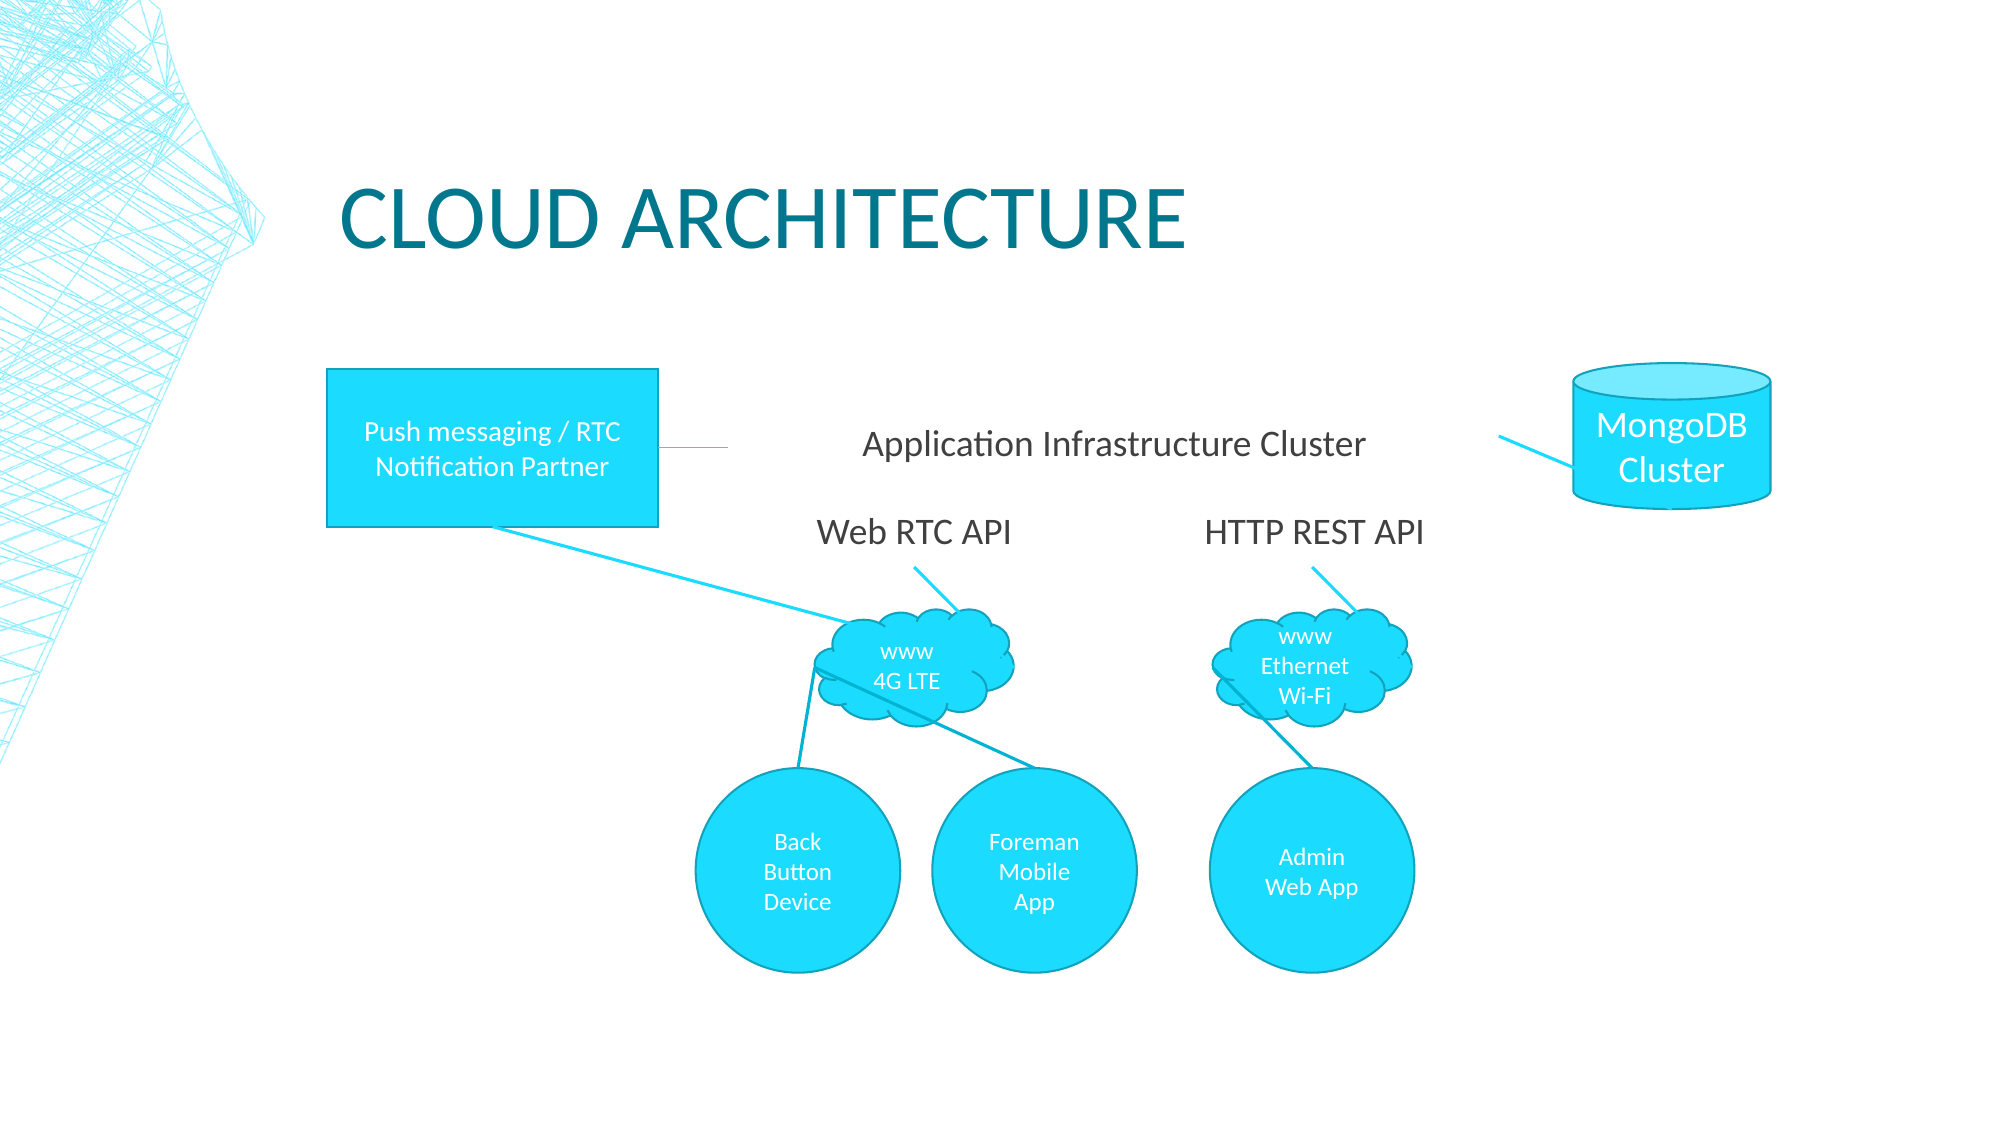

# CLOUD ARCHITECTURE
MongoDB Cluster
Push messaging / RTC Notification Partner
Application Infrastructure Cluster
Web RTC API
HTTP REST API
www
4G LTE
www
Ethernet Wi-Fi
Back Button Device
Foreman Mobile App
Admin Web App